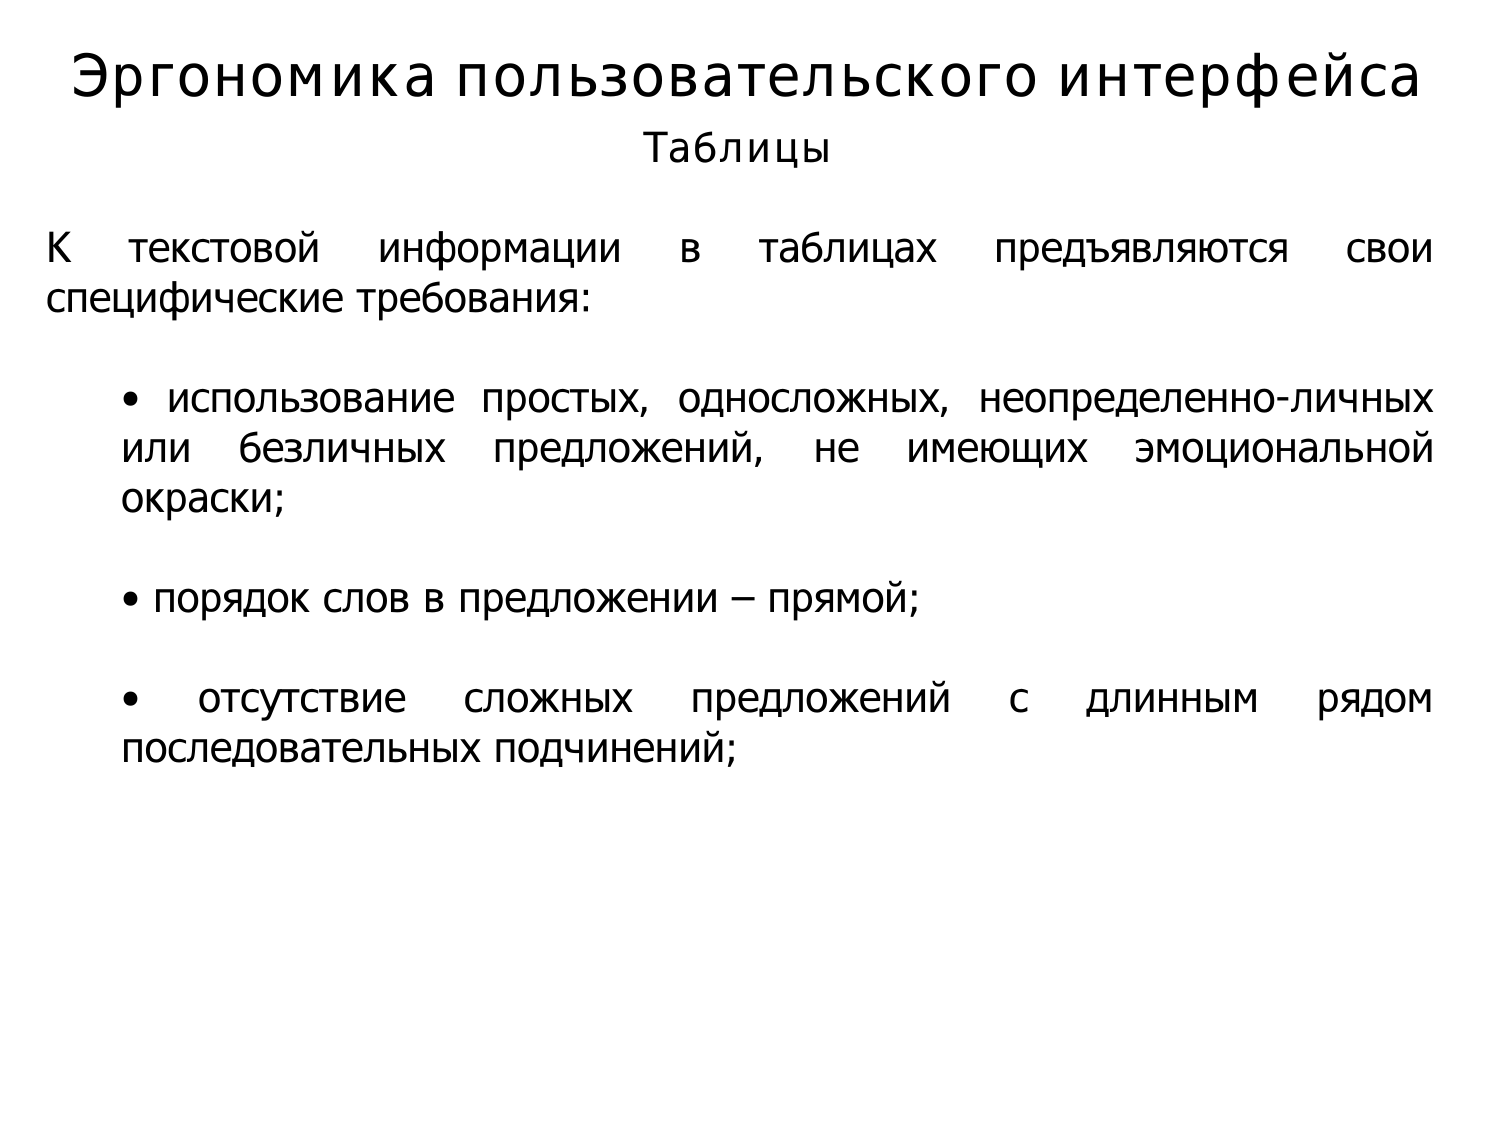

Эргономика пользовательского интерфейса
Таблицы

К текстовой информации в таблицах предъявляются свои специфические требования:

• использование простых, односложных, неопределенно-личных или безличных предложений, не имеющих эмоциональ­ной окраски;

• порядок слов в предложении – прямой;

• отсутствие сложных предложений с длинным рядом последовательных подчинений;